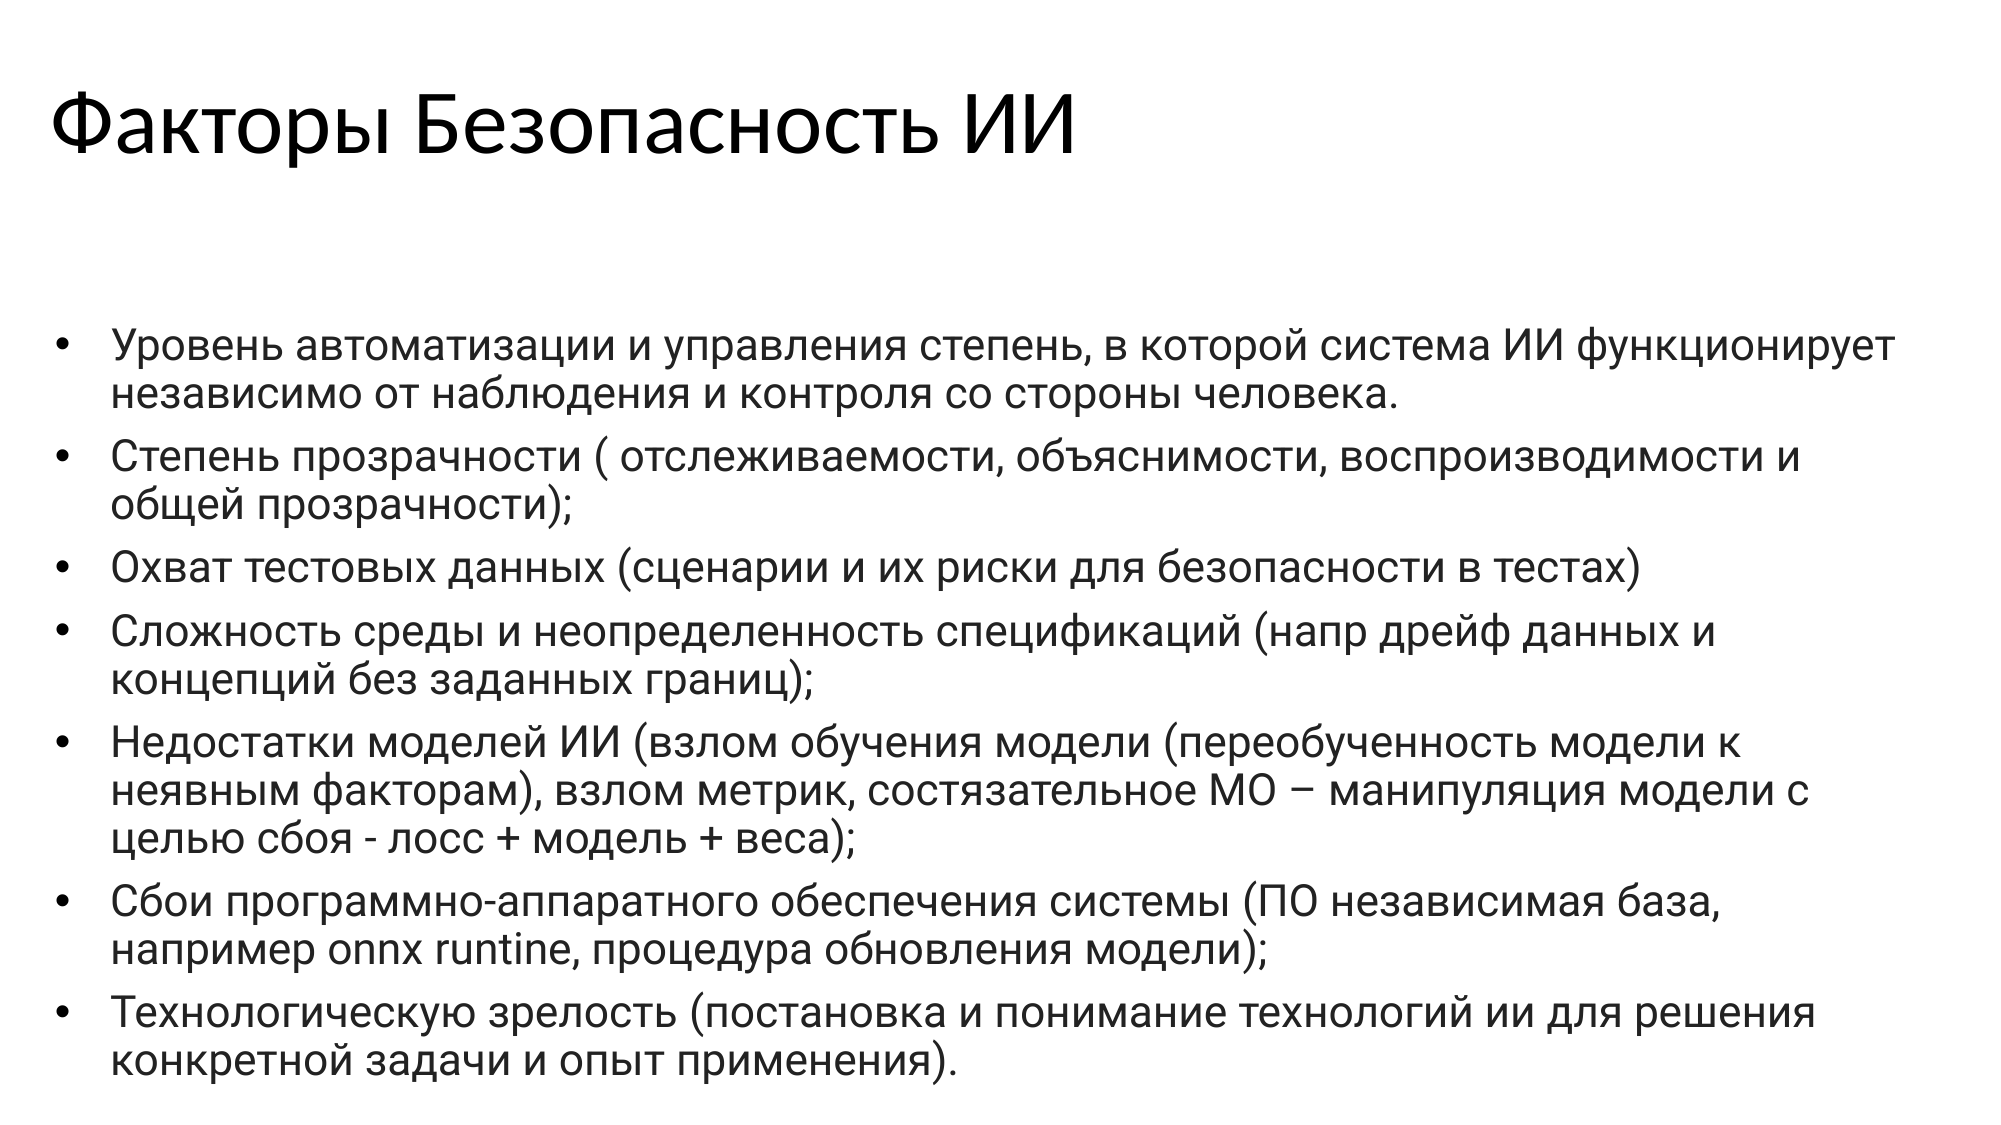

# Факторы Безопасность ИИ
Уровень автоматизации и управления степень, в которой система ИИ функционирует независимо от наблюдения и контроля со стороны человека.
Степень прозрачности ( отслеживаемости, объяснимости, воспроизводимости и общей прозрачности);
Охват тестовых данных (сценарии и их риски для безопасности в тестах)
Сложность среды и неопределенность спецификаций (напр дрейф данных и концепций без заданных границ);
Недостатки моделей ИИ (взлом обучения модели (переобученность модели к неявным факторам), взлом метрик, состязательное МО – манипуляция модели с целью сбоя - лосс + модель + веса);
Сбои программно-аппаратного обеспечения системы (ПО независимая база, например onnx runtine, процедура обновления модели);
Технологическую зрелость (постановка и понимание технологий ии для решения конкретной задачи и опыт применения).